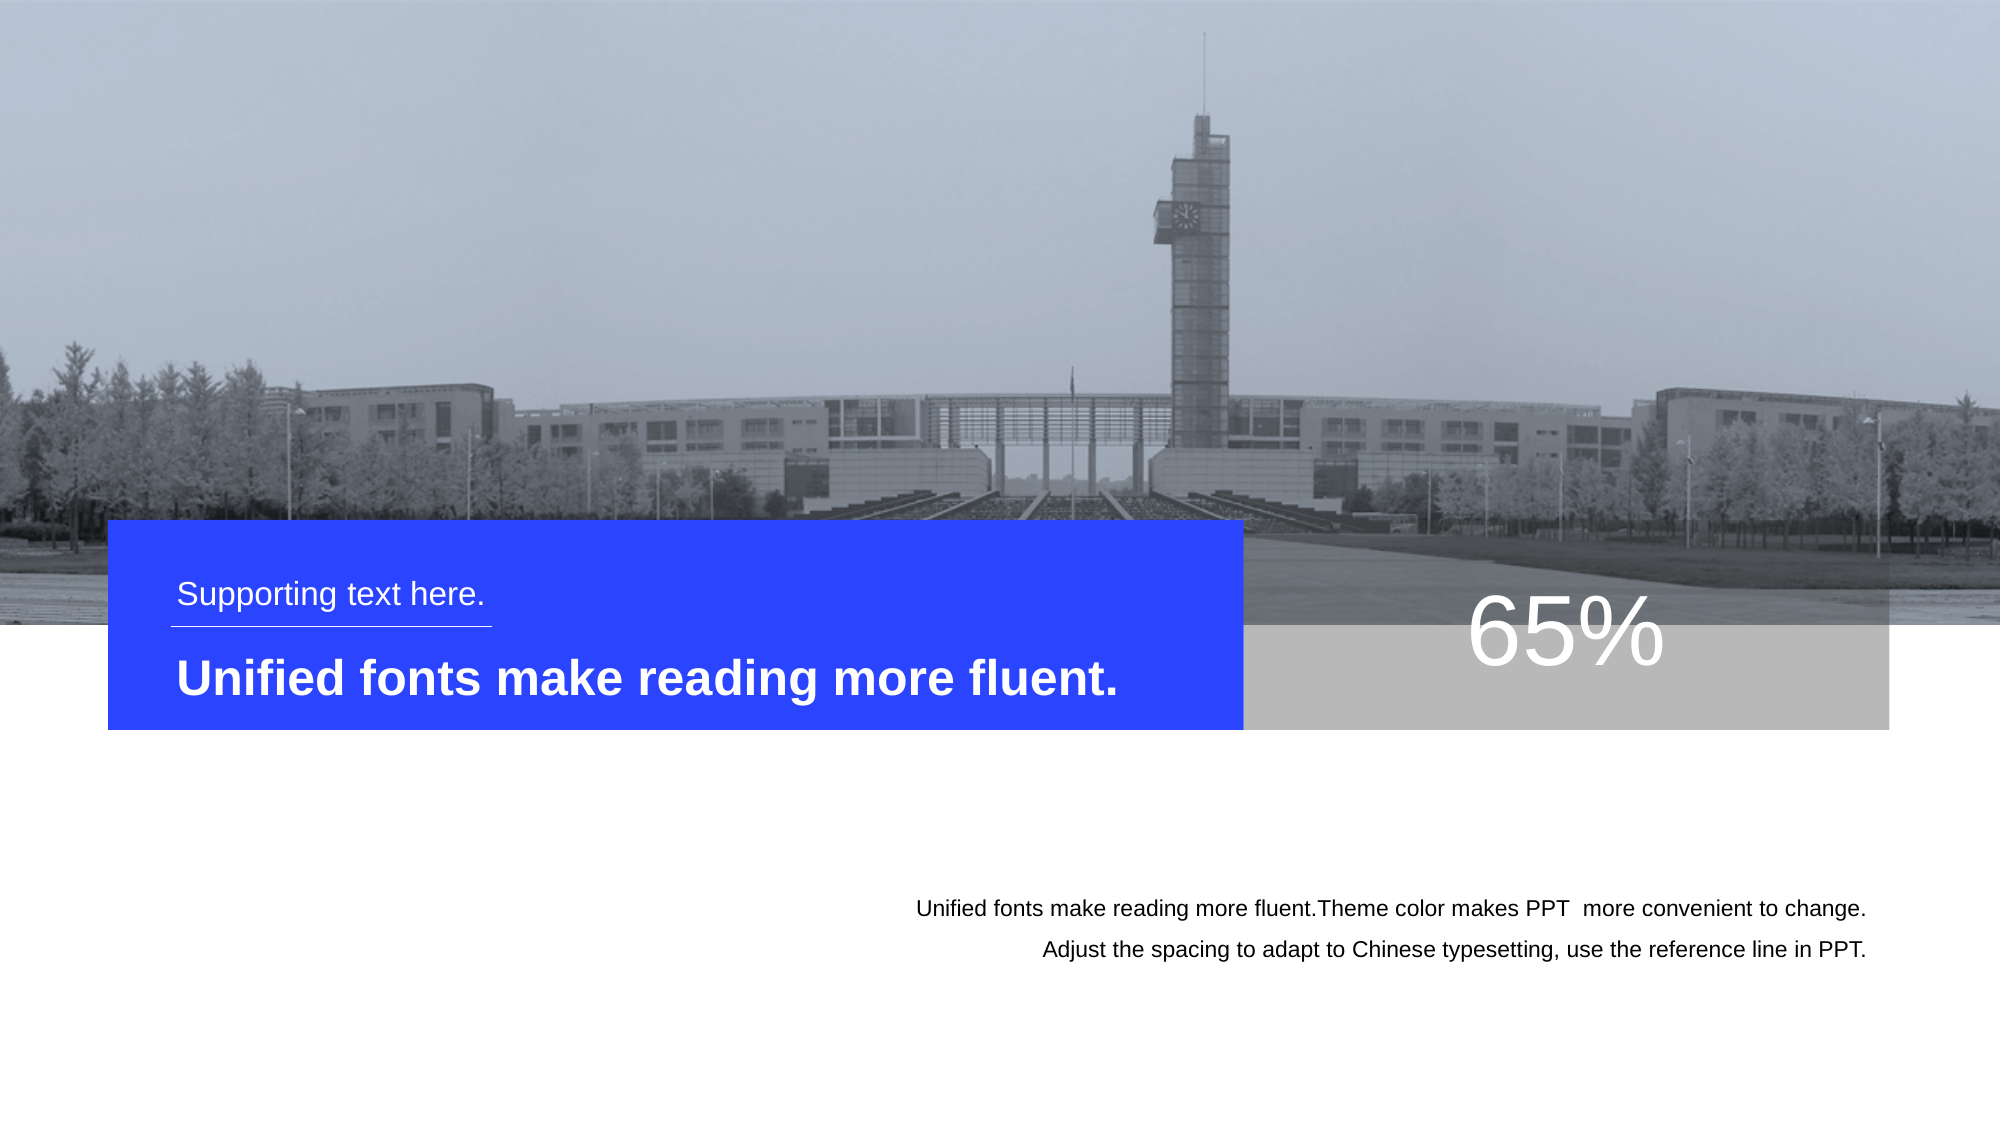

6 5%
Supporting  text here.
Unified fonts make rea ding more fluent.
Unified fonts make reading more fluent.Theme color makes PPT  more convenient to change.
Adjust the spacing to adapt to Chinese typesetting, use the reference line in PPT.